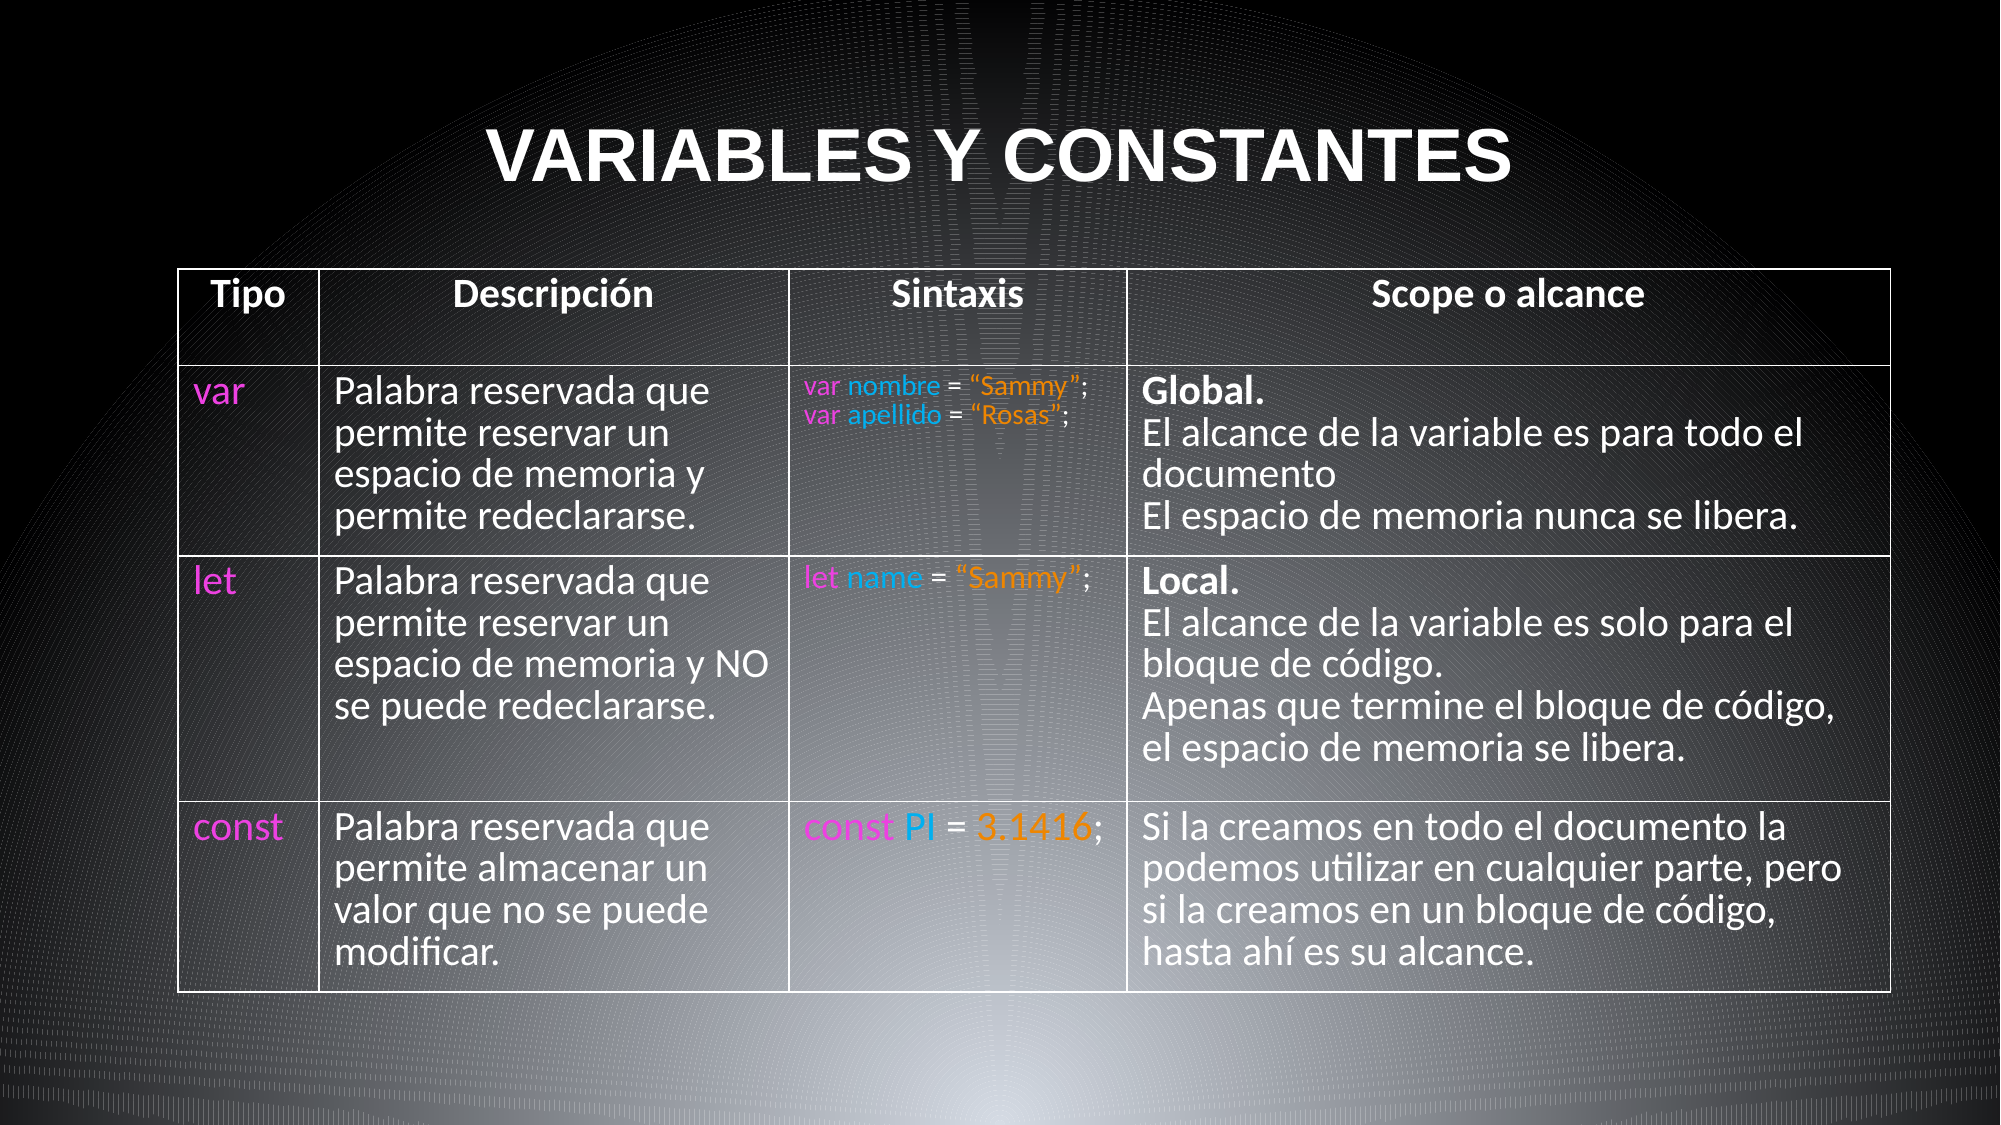

VARIABLES Y CONSTANTES
| Tipo | Descripción | Sintaxis | Scope o alcance |
| --- | --- | --- | --- |
| var | Palabra reservada que permite reservar un espacio de memoria y permite redeclararse. | var nombre = “Sammy”; var apellido = “Rosas”; | Global. El alcance de la variable es para todo el documento El espacio de memoria nunca se libera. |
| let | Palabra reservada que permite reservar un espacio de memoria y NO se puede redeclararse. | let name = “Sammy”; | Local. El alcance de la variable es solo para el bloque de código. Apenas que termine el bloque de código, el espacio de memoria se libera. |
| const | Palabra reservada que permite almacenar un valor que no se puede modificar. | const PI = 3.1416; | Si la creamos en todo el documento la podemos utilizar en cualquier parte, pero si la creamos en un bloque de código, hasta ahí es su alcance. |